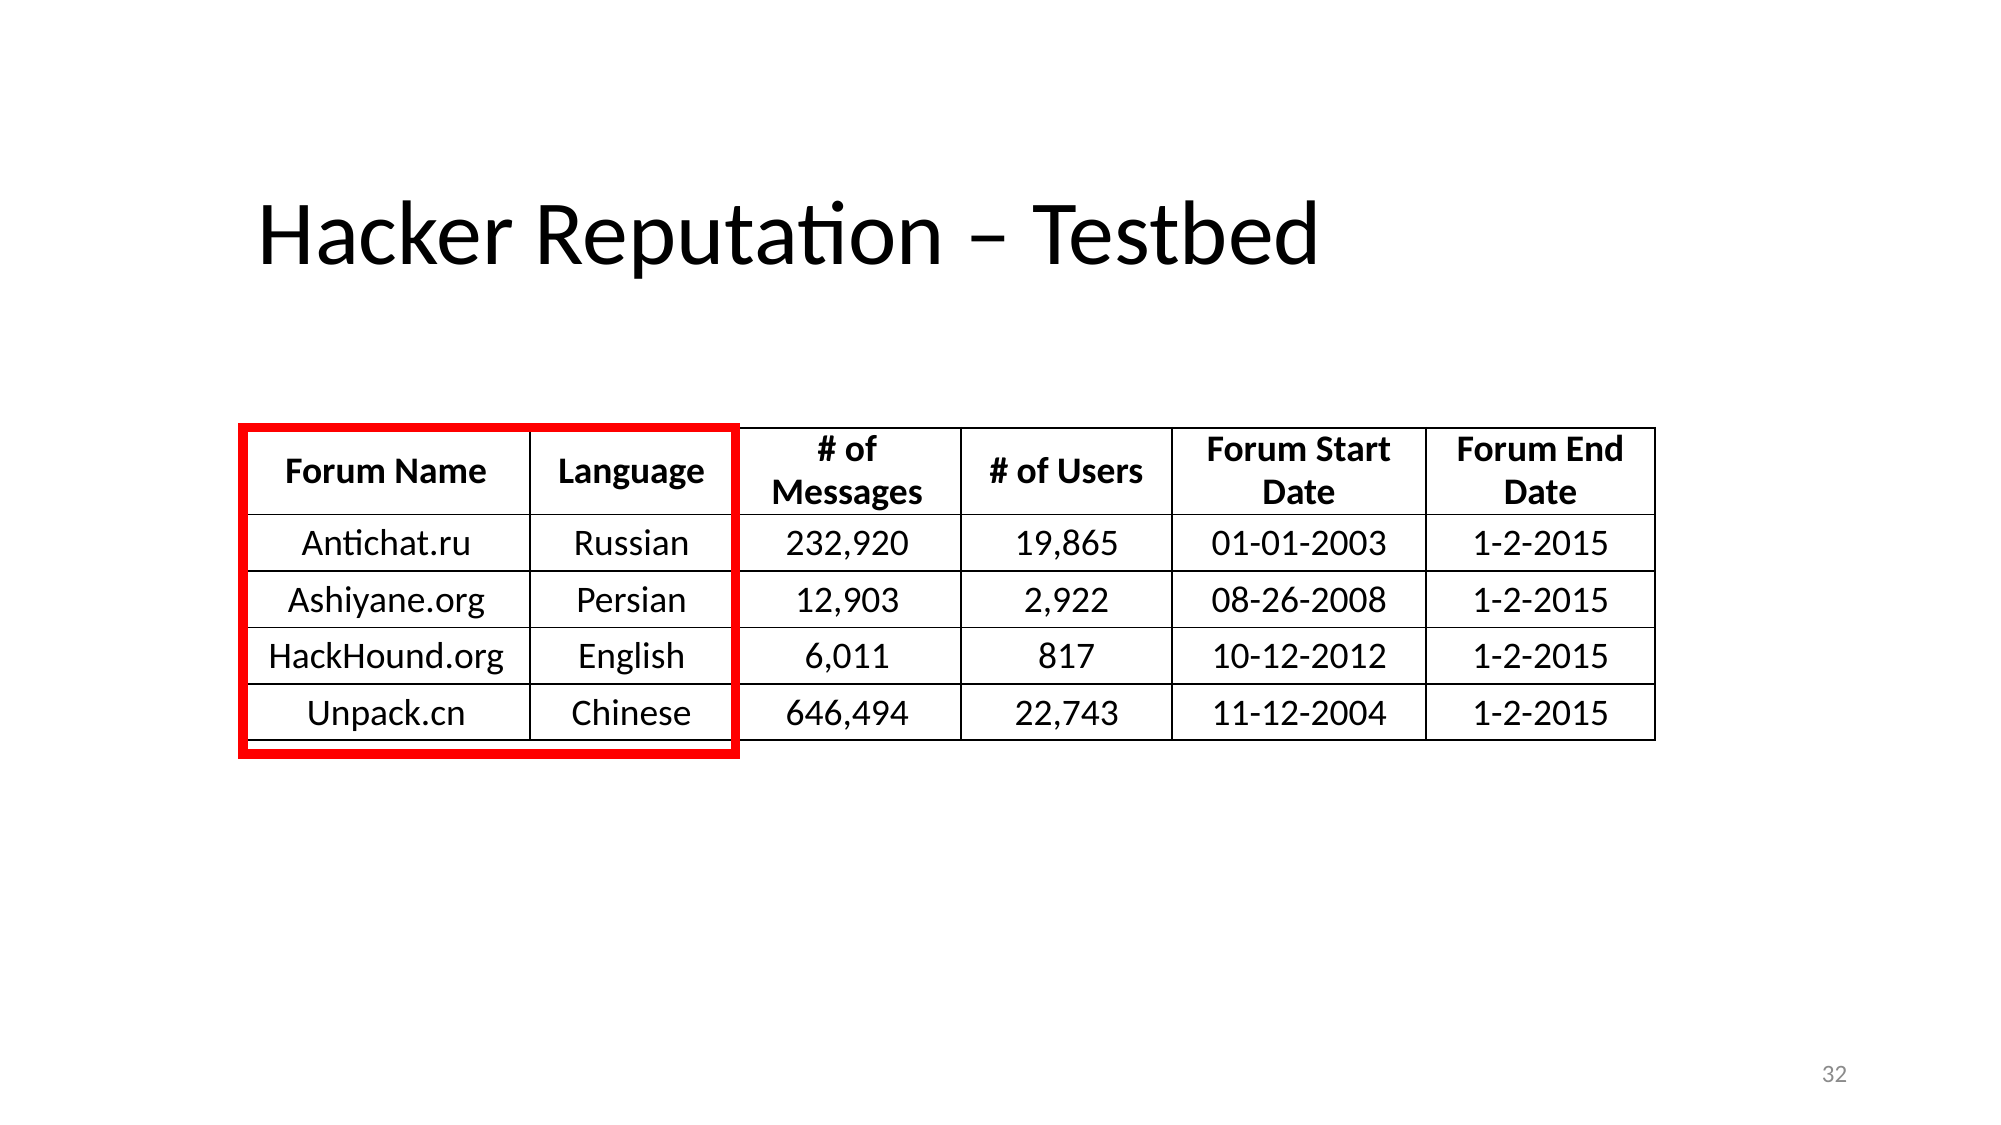

# Hacker Reputation – Testbed
| Forum Name | Language | # of Messages | # of Users | Forum Start Date | Forum End Date |
| --- | --- | --- | --- | --- | --- |
| Antichat.ru | Russian | 232,920 | 19,865 | 01-01-2003 | 1-2-2015 |
| Ashiyane.org | Persian | 12,903 | 2,922 | 08-26-2008 | 1-2-2015 |
| HackHound.org | English | 6,011 | 817 | 10-12-2012 | 1-2-2015 |
| Unpack.cn | Chinese | 646,494 | 22,743 | 11-12-2004 | 1-2-2015 |

32